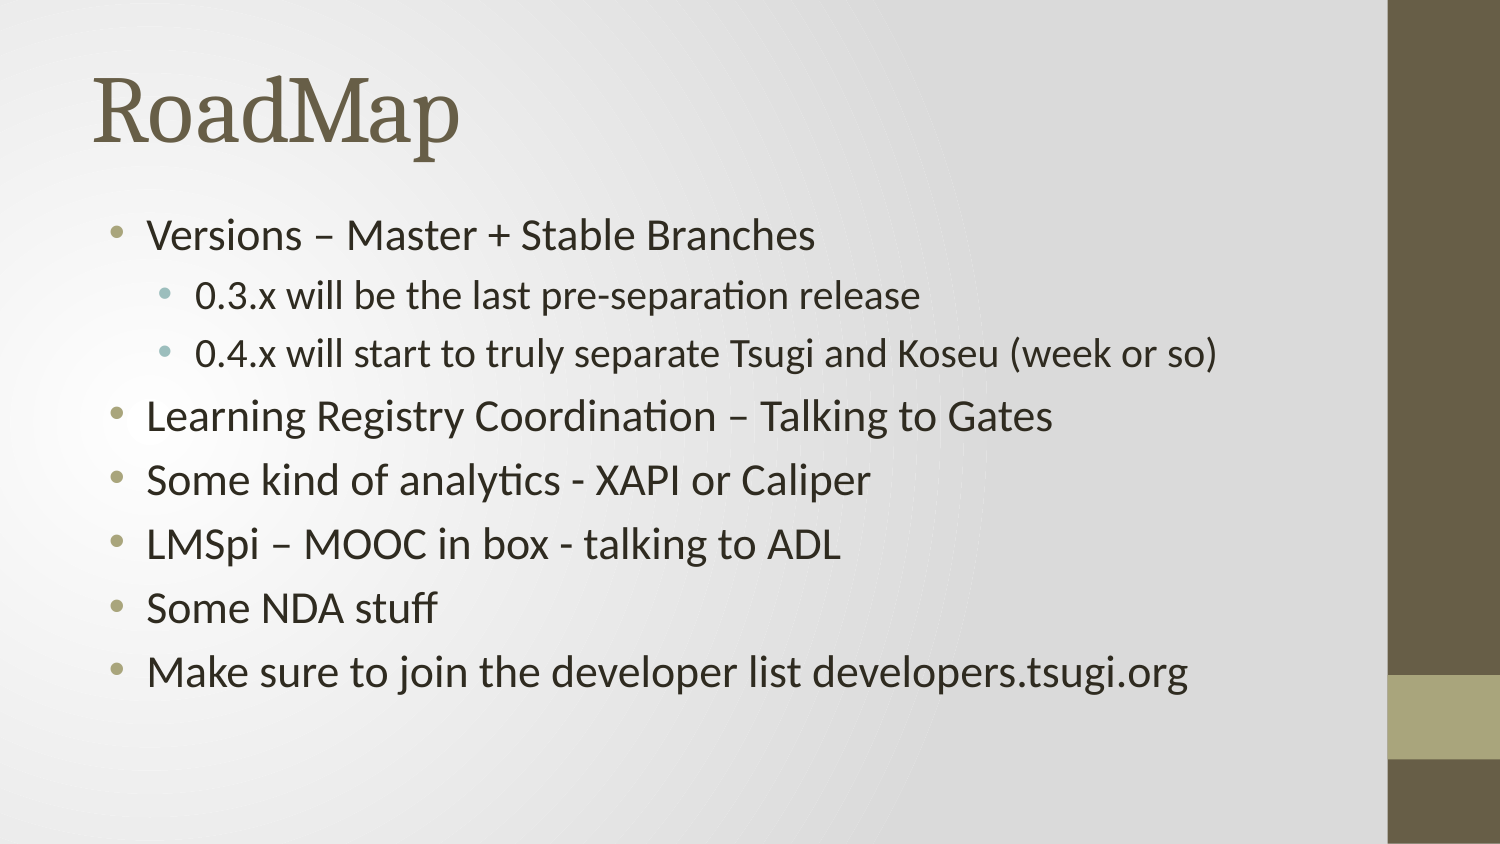

# RoadMap
Versions – Master + Stable Branches
0.3.x will be the last pre-separation release
0.4.x will start to truly separate Tsugi and Koseu (week or so)
Learning Registry Coordination – Talking to Gates
Some kind of analytics - XAPI or Caliper
LMSpi – MOOC in box - talking to ADL
Some NDA stuff
Make sure to join the developer list developers.tsugi.org